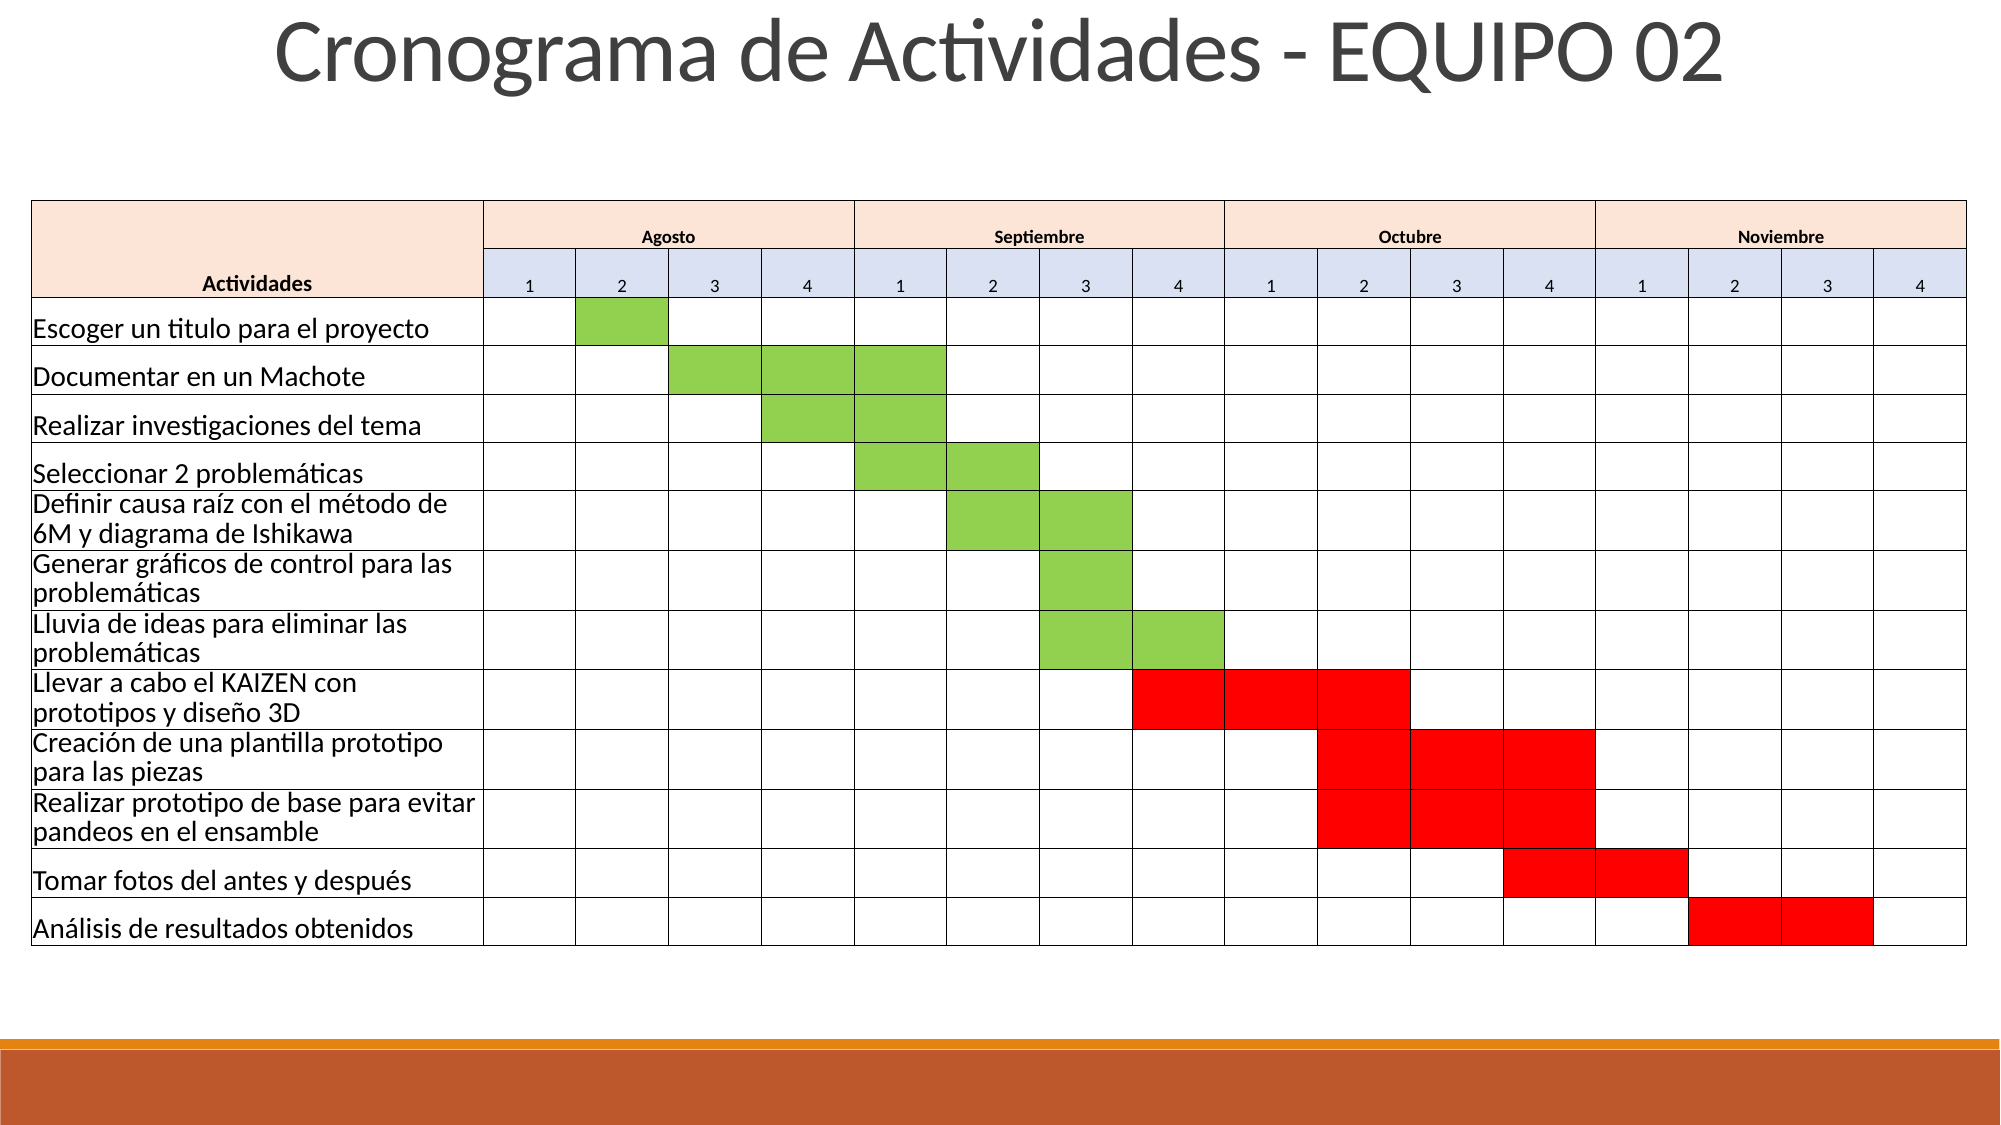

Cronograma de Actividades - EQUIPO 02
| Actividades | Agosto |  |  |  | Septiembre |  |  |  | Octubre |  |  |  | Noviembre |  |  |  |
| --- | --- | --- | --- | --- | --- | --- | --- | --- | --- | --- | --- | --- | --- | --- | --- | --- |
|  | 1 | 2 | 3 | 4 | 1 | 2 | 3 | 4 | 1 | 2 | 3 | 4 | 1 | 2 | 3 | 4 |
| Escoger un titulo para el proyecto |  |  |  |  |  |  |  |  |  |  |  |  |  |  |  |  |
| Documentar en un Machote |  |  |  |  |  |  |  |  |  |  |  |  |  |  |  |  |
| Realizar investigaciones del tema |  |  |  |  |  |  |  |  |  |  |  |  |  |  |  |  |
| Seleccionar 2 problemáticas |  |  |  |  |  |  |  |  |  |  |  |  |  |  |  |  |
| Definir causa raíz con el método de 6M y diagrama de Ishikawa |  |  |  |  |  |  |  |  |  |  |  |  |  |  |  |  |
| Generar gráficos de control para las problemáticas |  |  |  |  |  |  |  |  |  |  |  |  |  |  |  |  |
| Lluvia de ideas para eliminar las problemáticas |  |  |  |  |  |  |  |  |  |  |  |  |  |  |  |  |
| Llevar a cabo el KAIZEN con prototipos y diseño 3D |  |  |  |  |  |  |  |  |  |  |  |  |  |  |  |  |
| Creación de una plantilla prototipo para las piezas |  |  |  |  |  |  |  |  |  |  |  |  |  |  |  |  |
| Realizar prototipo de base para evitar pandeos en el ensamble |  |  |  |  |  |  |  |  |  |  |  |  |  |  |  |  |
| Tomar fotos del antes y después |  |  |  |  |  |  |  |  |  |  |  |  |  |  |  |  |
| Análisis de resultados obtenidos |  |  |  |  |  |  |  |  |  |  |  |  |  |  |  |  |